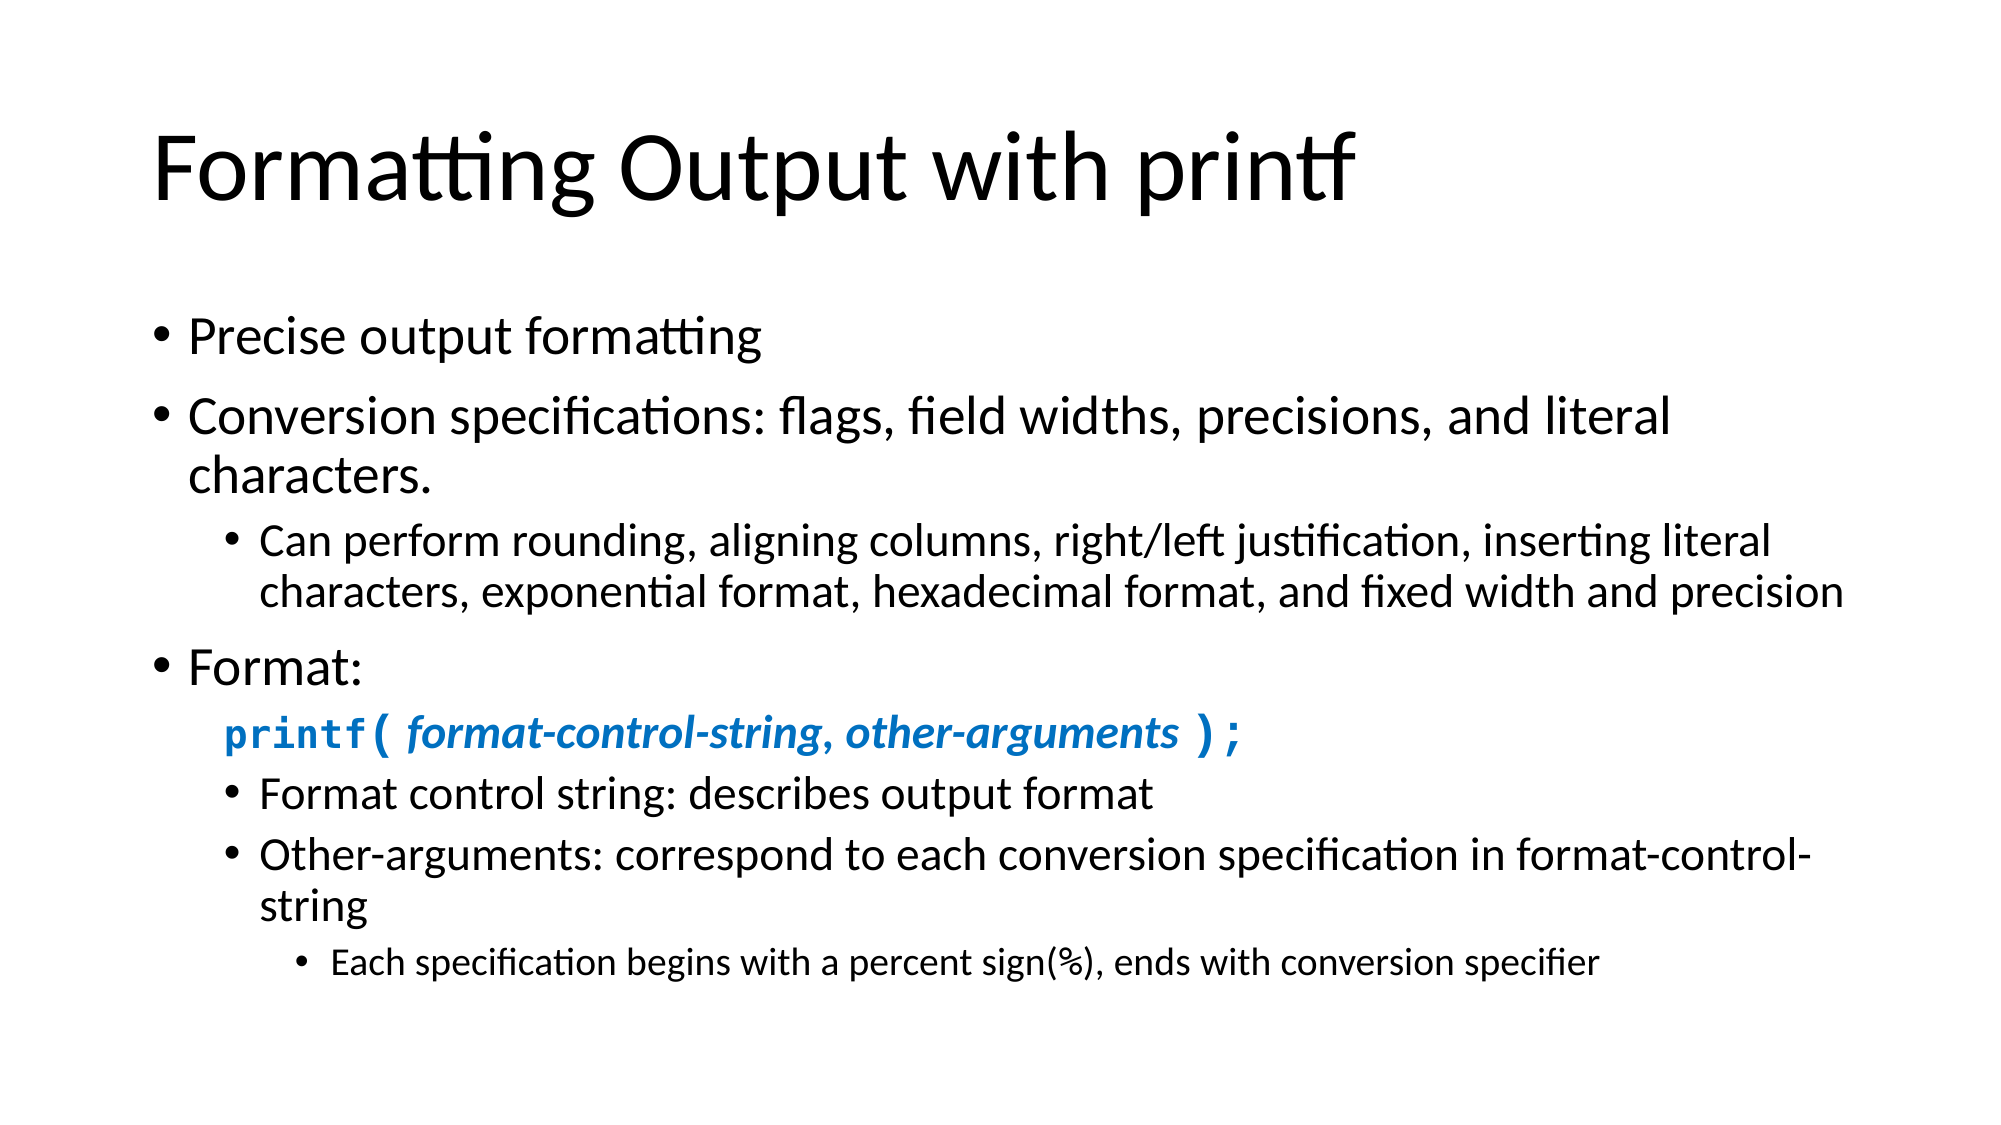

# Formatting Output with printf
Precise output formatting
Conversion specifications: flags, field widths, precisions, and literal characters.
Can perform rounding, aligning columns, right/left justification, inserting literal characters, exponential format, hexadecimal format, and fixed width and precision
Format:
	printf( format-control-string, other-arguments );
Format control string: describes output format
Other-arguments: correspond to each conversion specification in format-control-string
Each specification begins with a percent sign(%), ends with conversion specifier